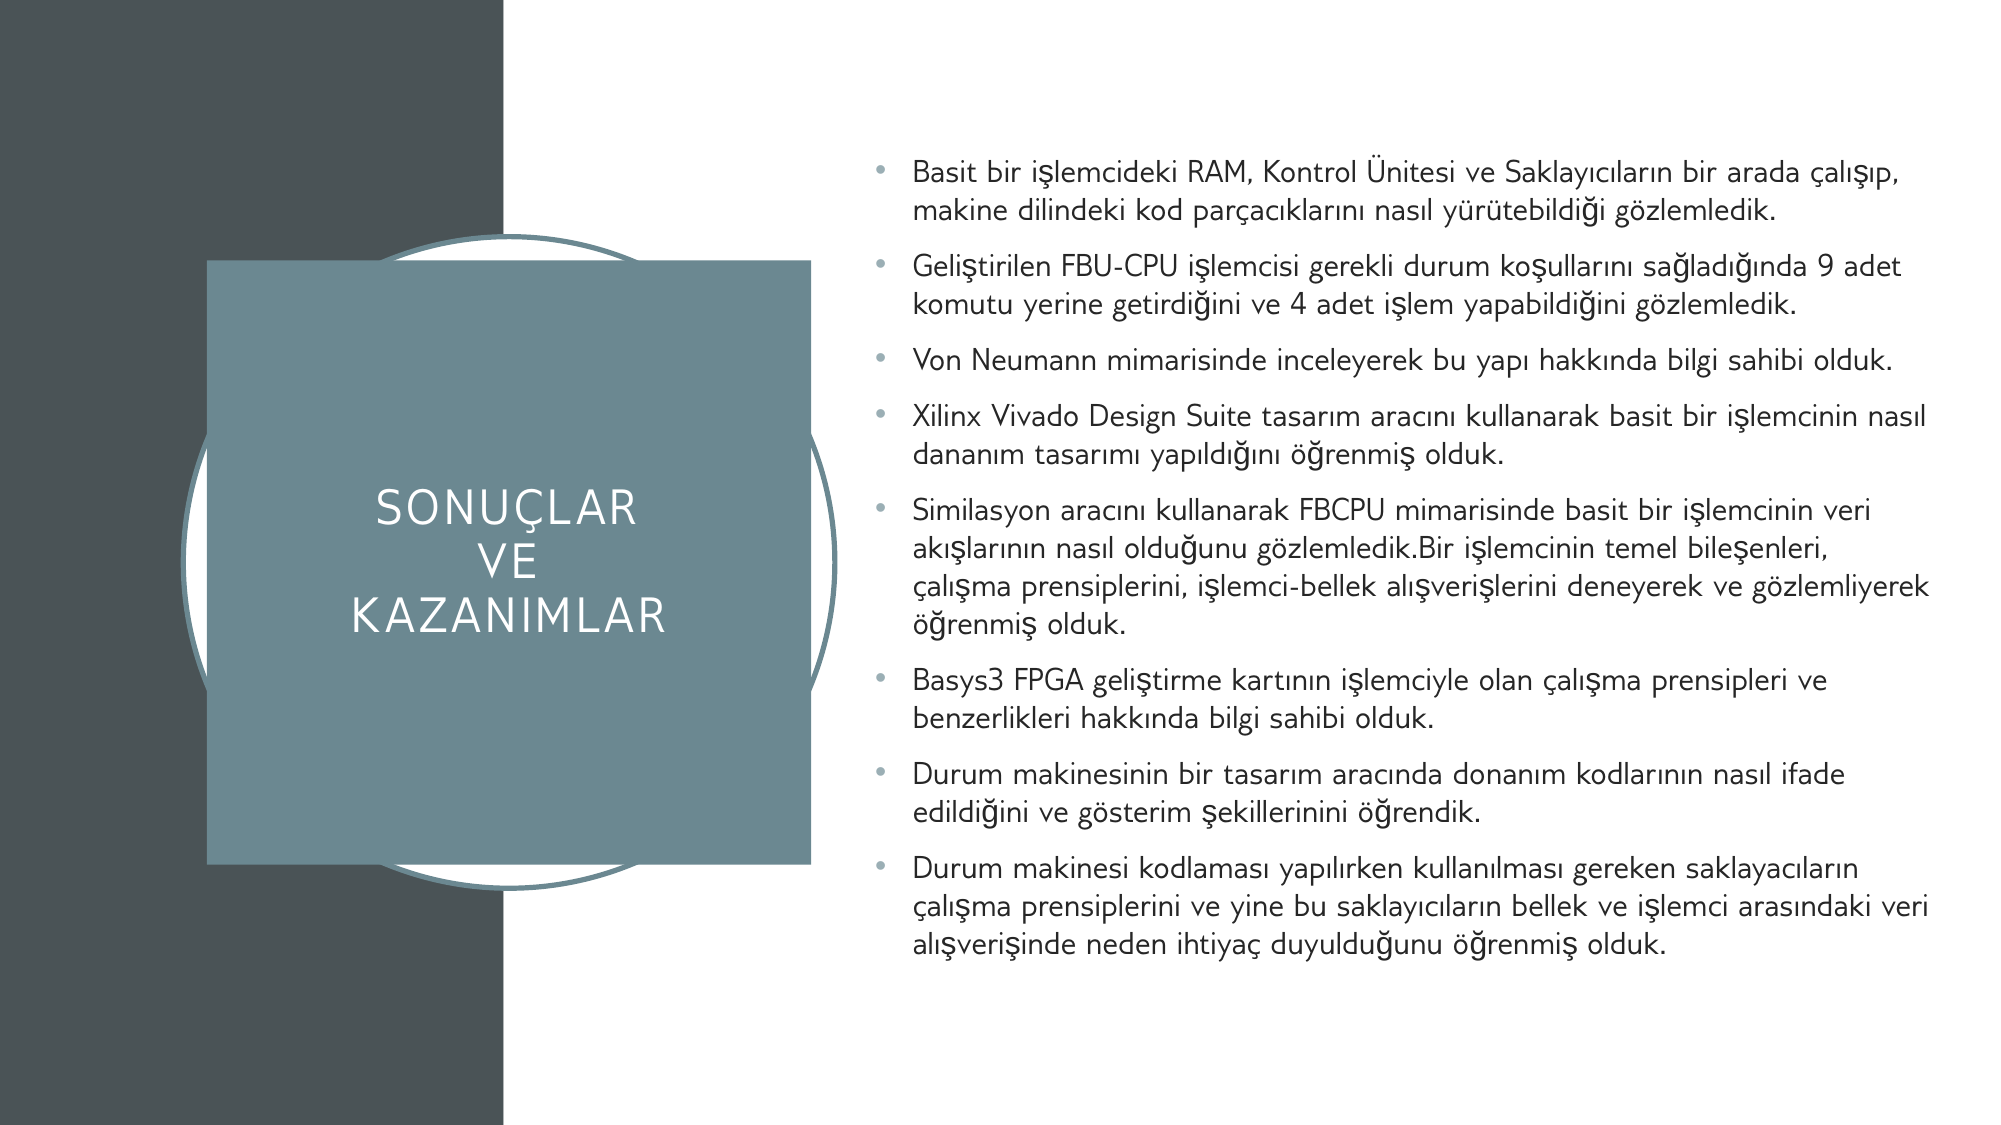

Basit bir işlemcideki RAM, Kontrol Ünitesi ve Saklayıcıların bir arada çalışıp, makine dilindeki kod parçacıklarını nasıl yürütebildiği gözlemledik.
Geliştirilen FBU-CPU işlemcisi gerekli durum koşullarını sağladığında 9 adet komutu yerine getirdiğini ve 4 adet işlem yapabildiğini gözlemledik.
Von Neumann mimarisinde inceleyerek bu yapı hakkında bilgi sahibi olduk.
Xilinx Vivado Design Suite tasarım aracını kullanarak basit bir işlemcinin nasıl dananım tasarımı yapıldığını öğrenmiş olduk.
Similasyon aracını kullanarak FBCPU mimarisinde basit bir işlemcinin veri akışlarının nasıl olduğunu gözlemledik.Bir işlemcinin temel bileşenleri, çalışma prensiplerini, işlemci-bellek alışverişlerini deneyerek ve gözlemliyerek öğrenmiş olduk.
Basys3 FPGA geliştirme kartının işlemciyle olan çalışma prensipleri ve benzerlikleri hakkında bilgi sahibi olduk.
Durum makinesinin bir tasarım aracında donanım kodlarının nasıl ifade edildiğini ve gösterim şekillerinini öğrendik.
Durum makinesi kodlaması yapılırken kullanılması gereken saklayacıların çalışma prensiplerini ve yine bu saklayıcıların bellek ve işlemci arasındaki veri alışverişinde neden ihtiyaç duyulduğunu öğrenmiş olduk.

# SONUÇLAR VE KAZANIMLAR